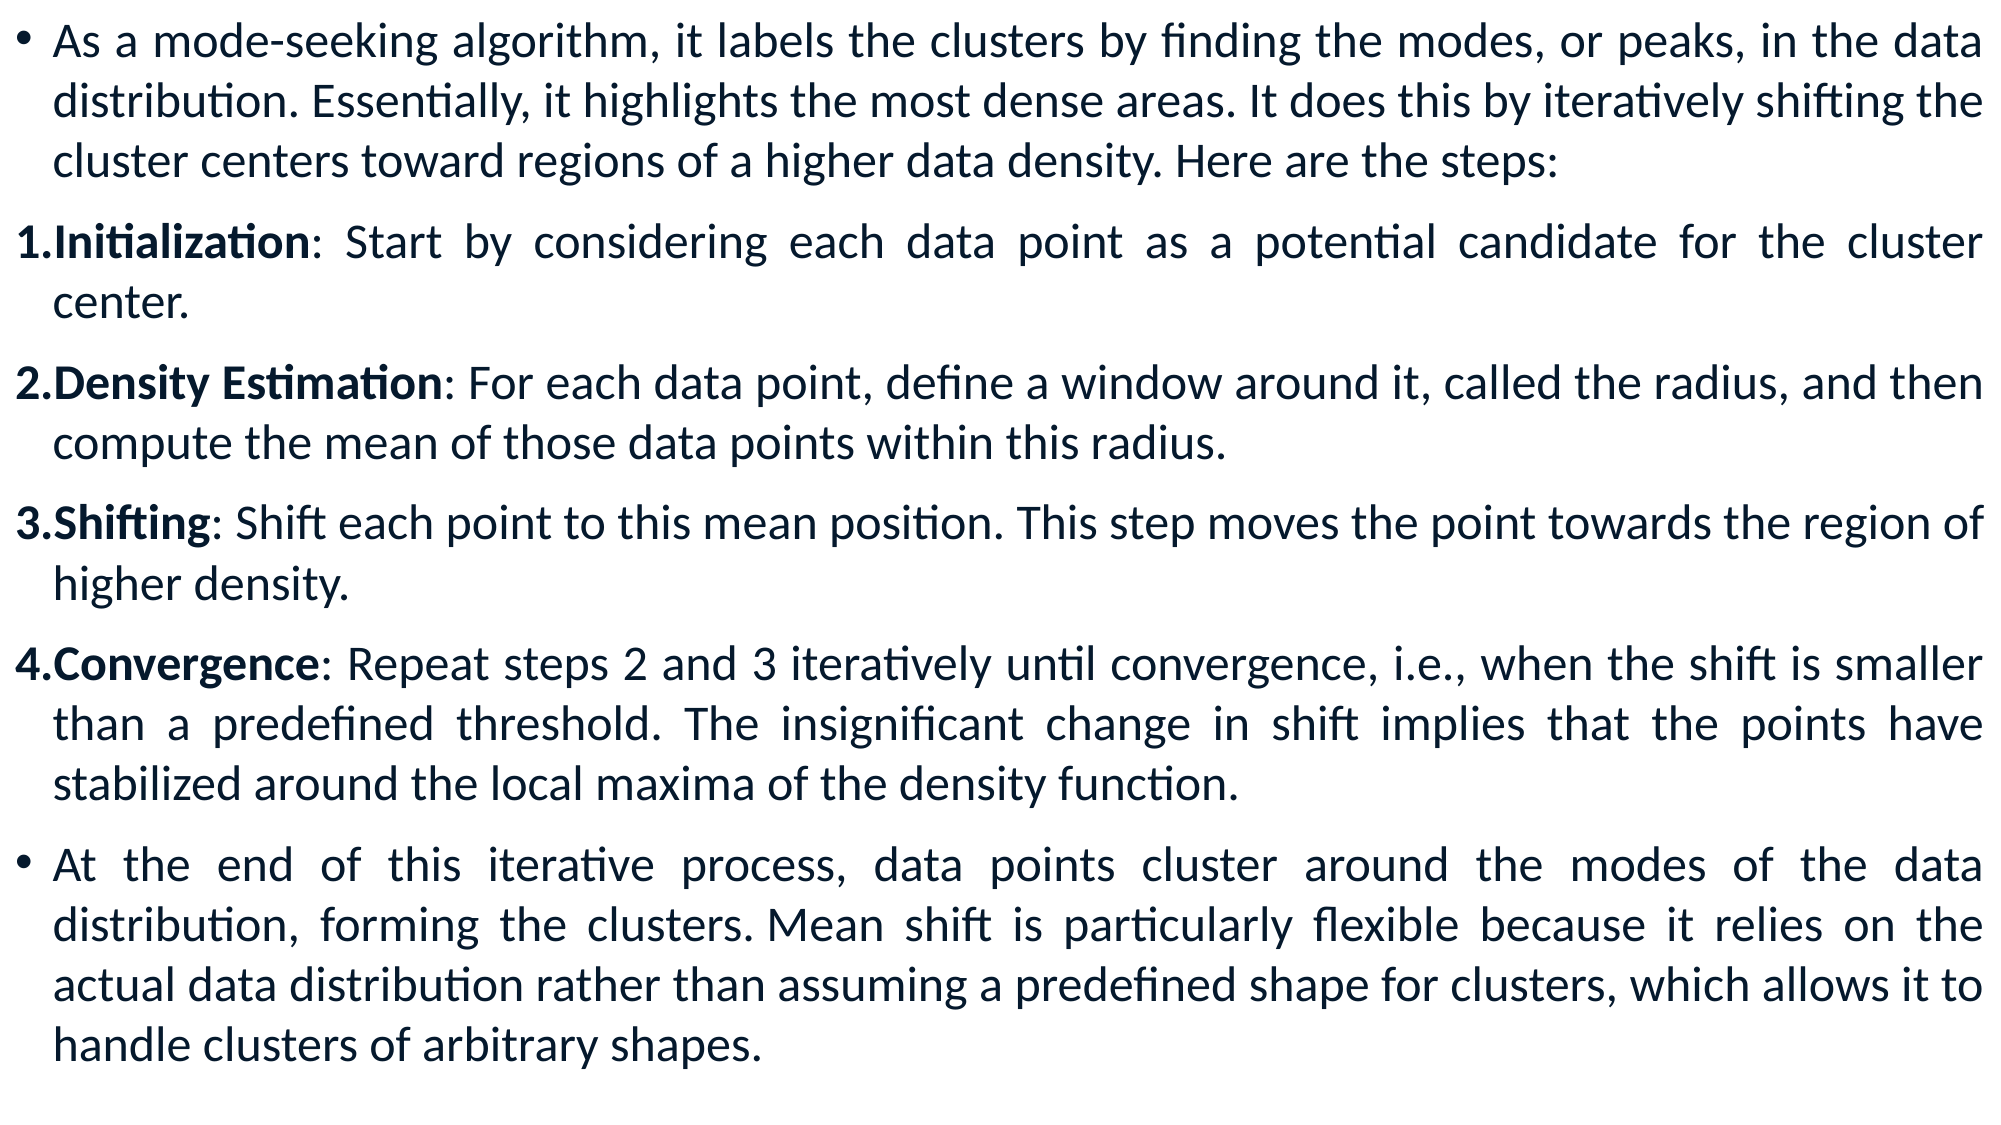

As a mode-seeking algorithm, it labels the clusters by finding the modes, or peaks, in the data distribution. Essentially, it highlights the most dense areas. It does this by iteratively shifting the cluster centers toward regions of a higher data density. Here are the steps:
Initialization: Start by considering each data point as a potential candidate for the cluster center.
Density Estimation: For each data point, define a window around it, called the radius, and then compute the mean of those data points within this radius.
Shifting: Shift each point to this mean position. This step moves the point towards the region of higher density.
Convergence: Repeat steps 2 and 3 iteratively until convergence, i.e., when the shift is smaller than a predefined threshold. The insignificant change in shift implies that the points have stabilized around the local maxima of the density function.
At the end of this iterative process, data points cluster around the modes of the data distribution, forming the clusters. Mean shift is particularly flexible because it relies on the actual data distribution rather than assuming a predefined shape for clusters, which allows it to handle clusters of arbitrary shapes.